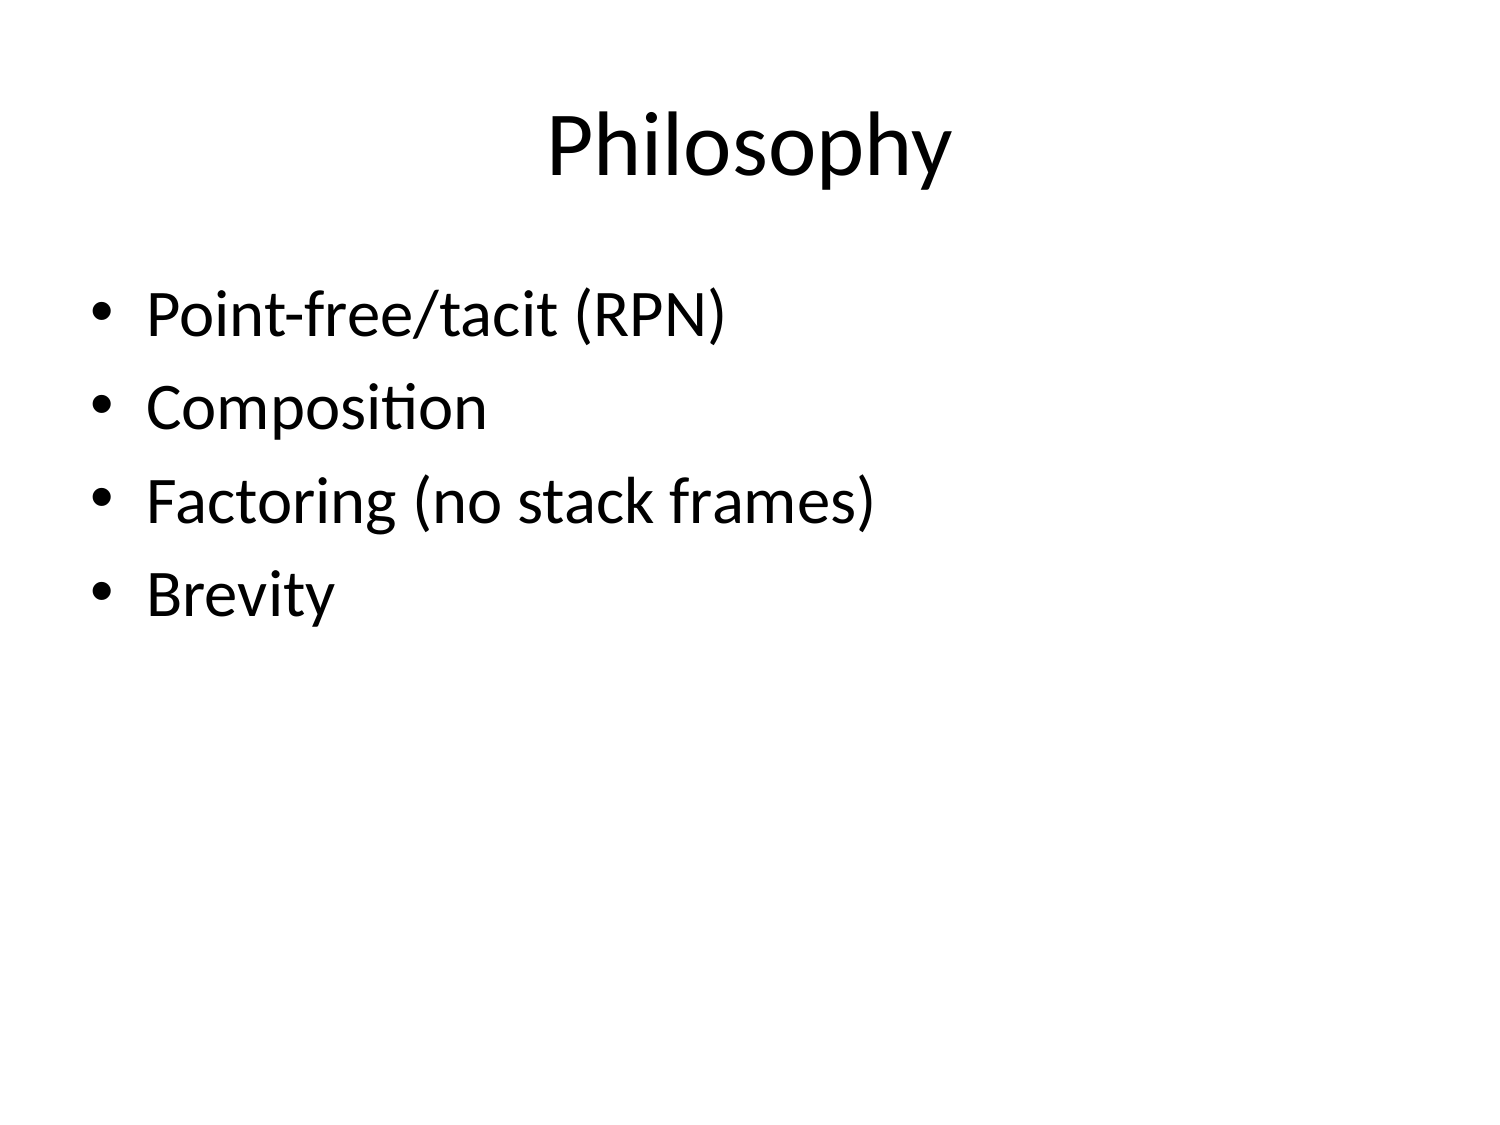

# Philosophy
Point-free/tacit (RPN)
Composition
Factoring (no stack frames)
Brevity